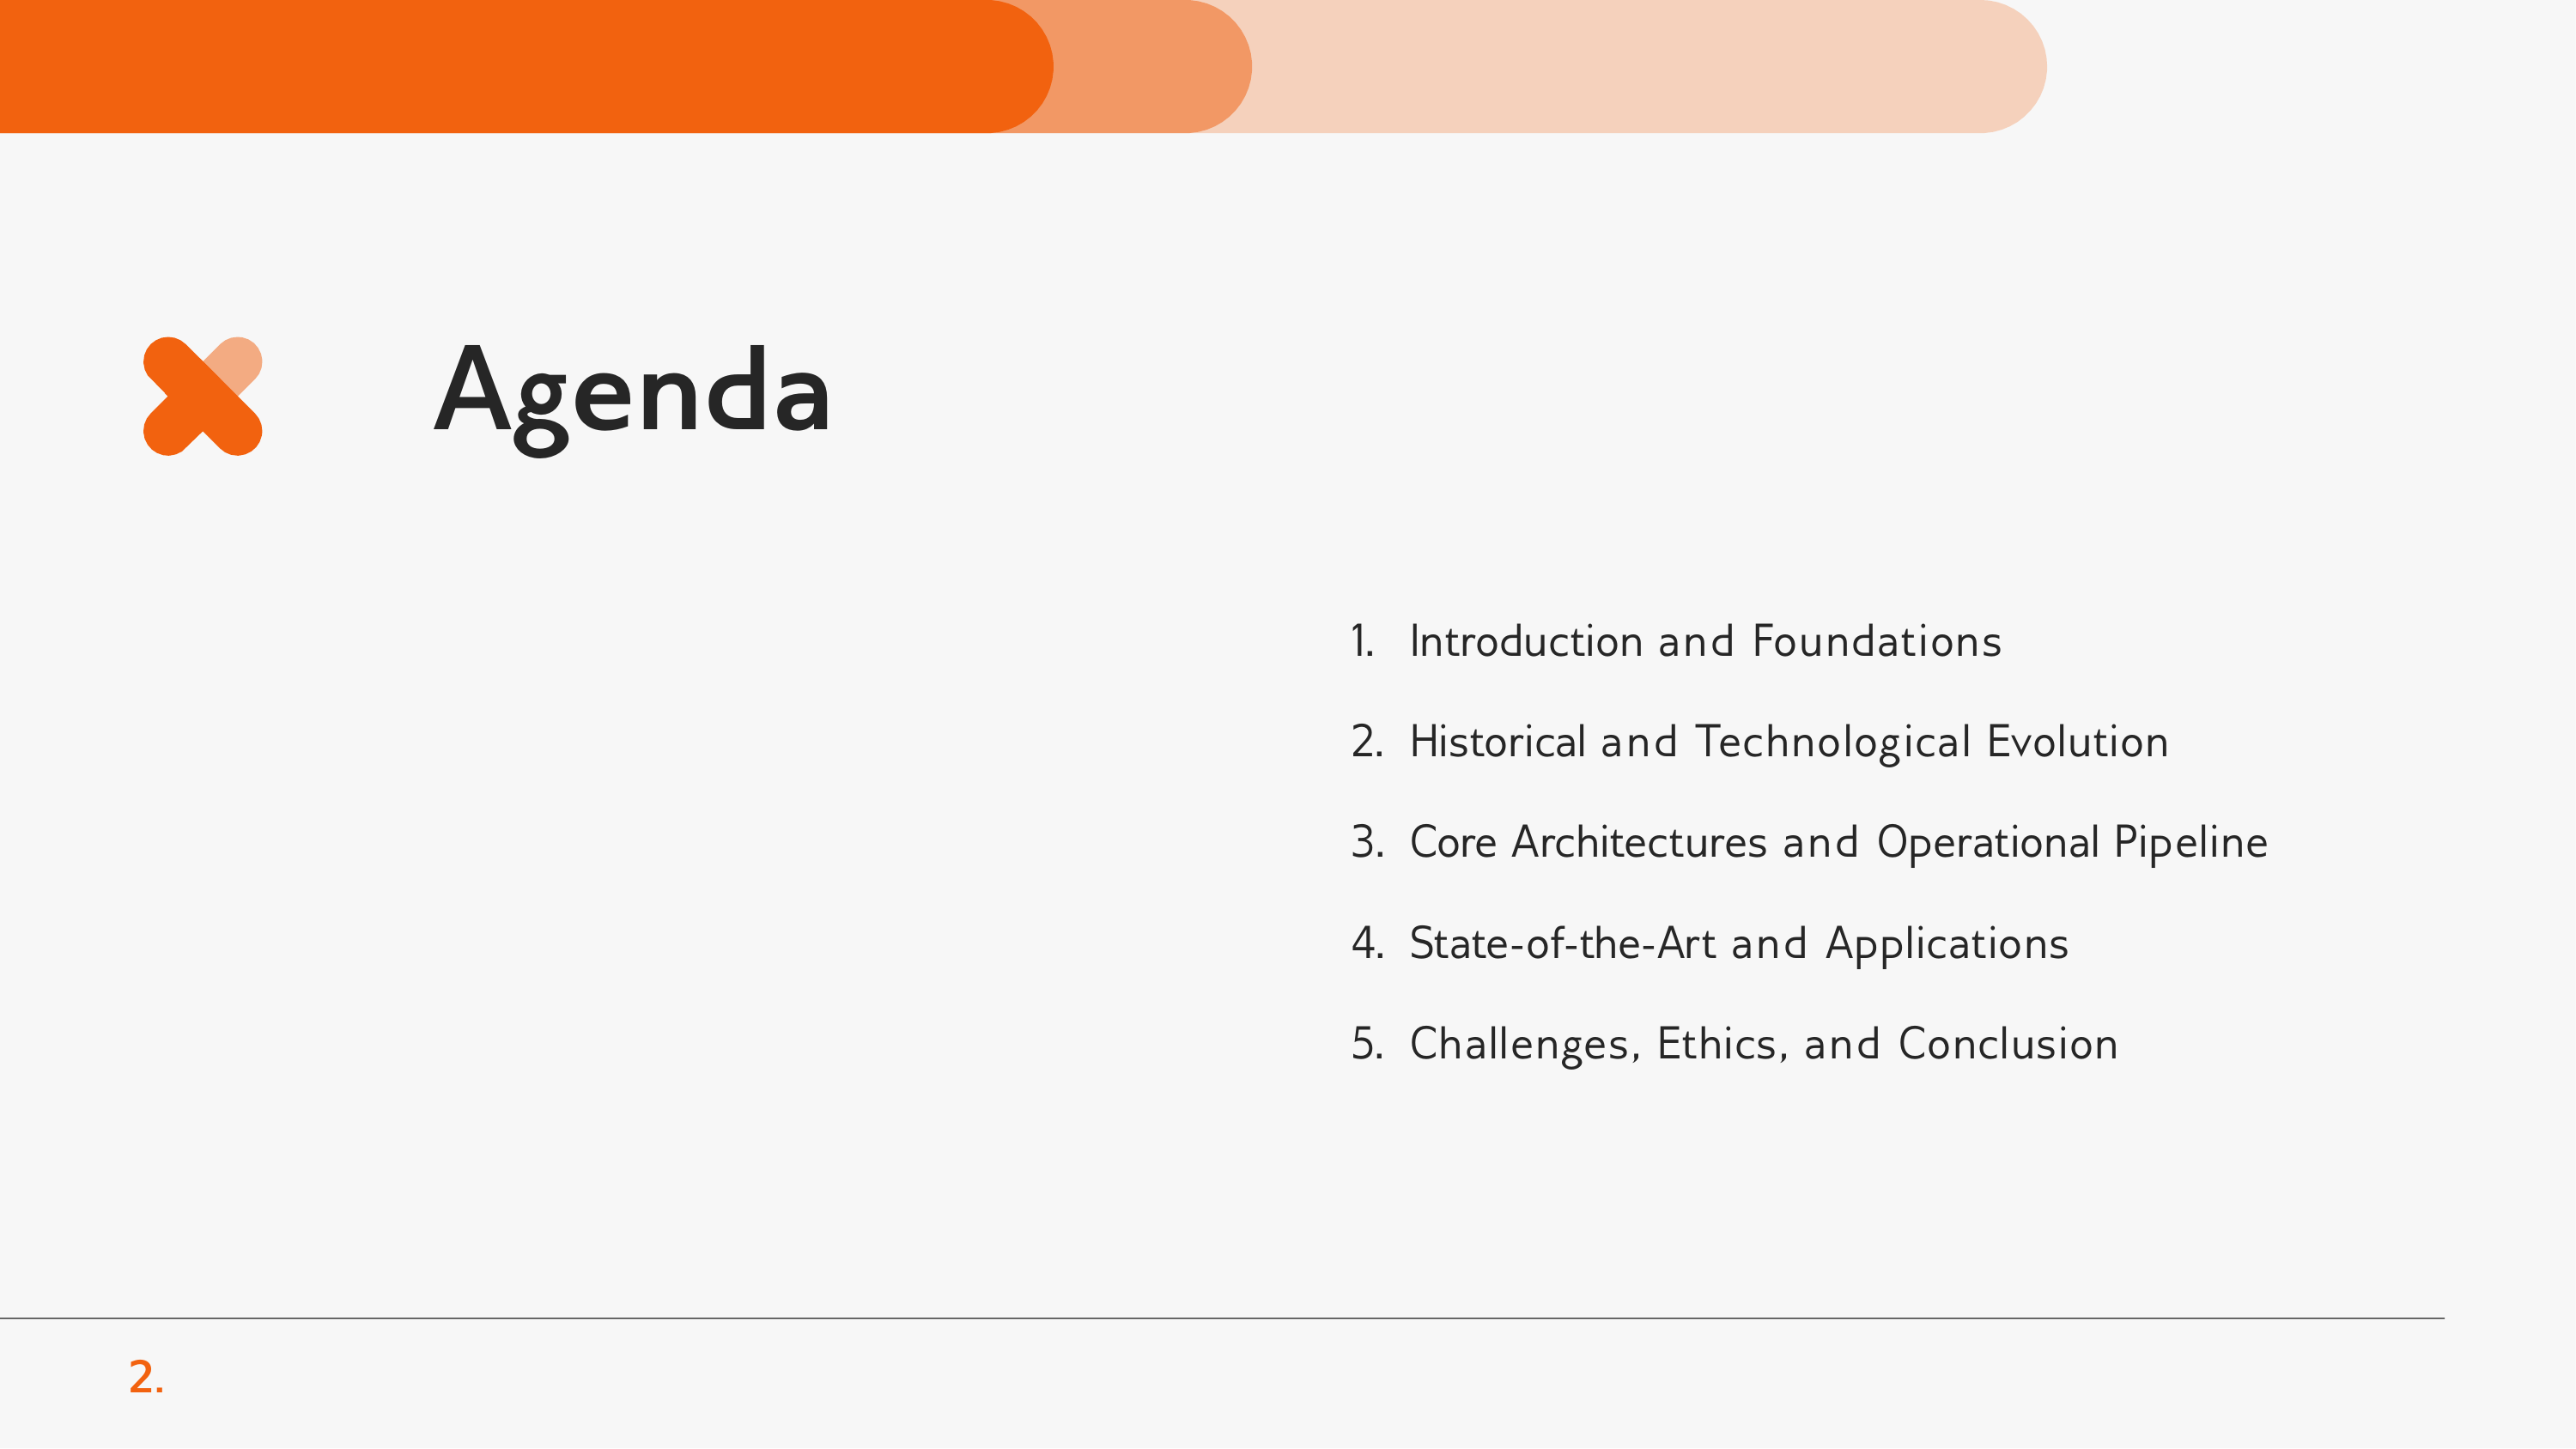

# Agenda

Introduction and Foundations
Historical and Technological Evolution
Core Architectures and Operational Pipeline
State-of-the-Art and Applications
Challenges, Ethics, and Conclusion

2.